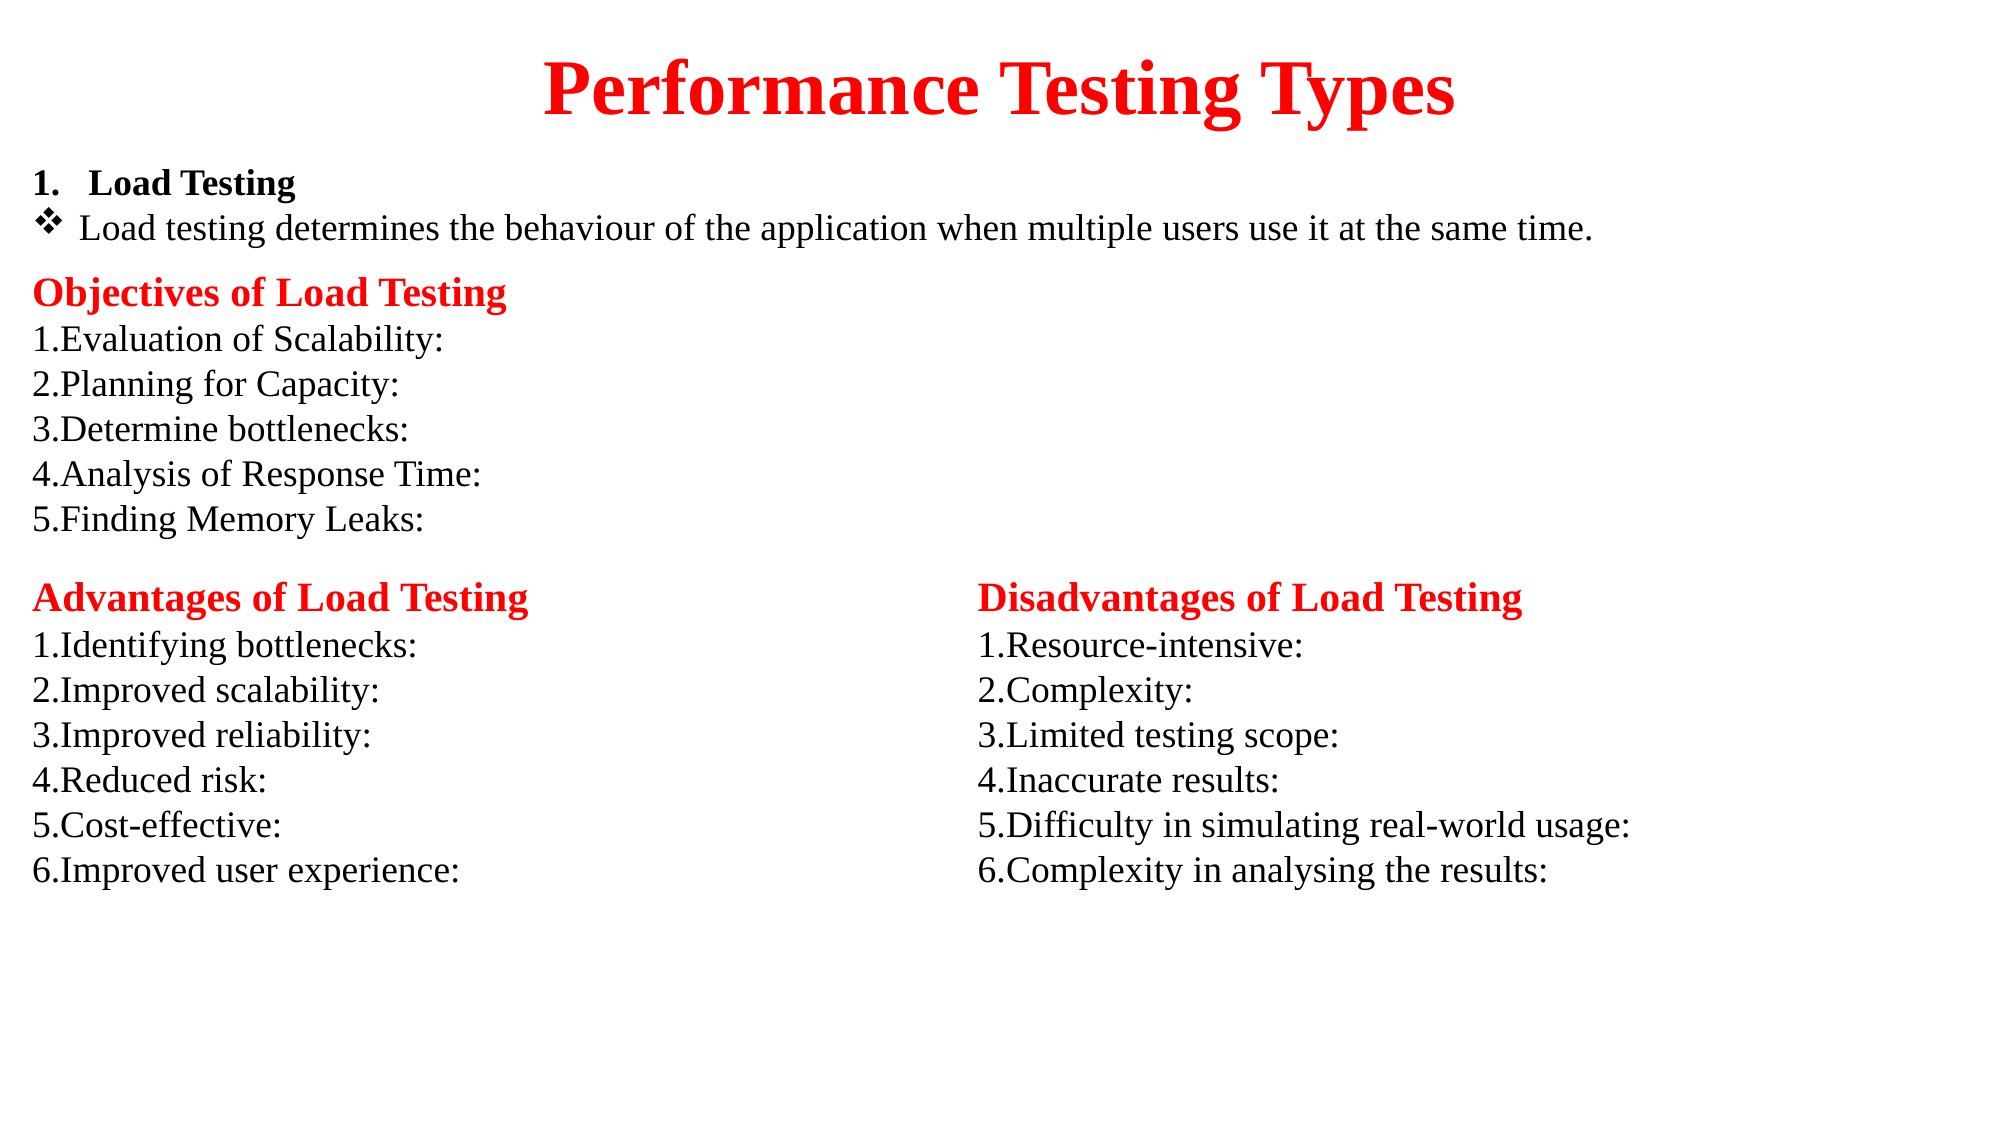

# Performance Testing Types
Load Testing
Load testing determines the behaviour of the application when multiple users use it at the same time.
Objectives of Load Testing
Evaluation of Scalability:
Planning for Capacity:
Determine bottlenecks:
Analysis of Response Time:
Finding Memory Leaks:

Disadvantages of Load Testing
Resource-intensive:
Complexity:
Limited testing scope:
Inaccurate results:
Difficulty in simulating real-world usage:
Complexity in analysing the results:
Advantages of Load Testing
Identifying bottlenecks:
Improved scalability:
Improved reliability:
Reduced risk:
Cost-effective:
Improved user experience: